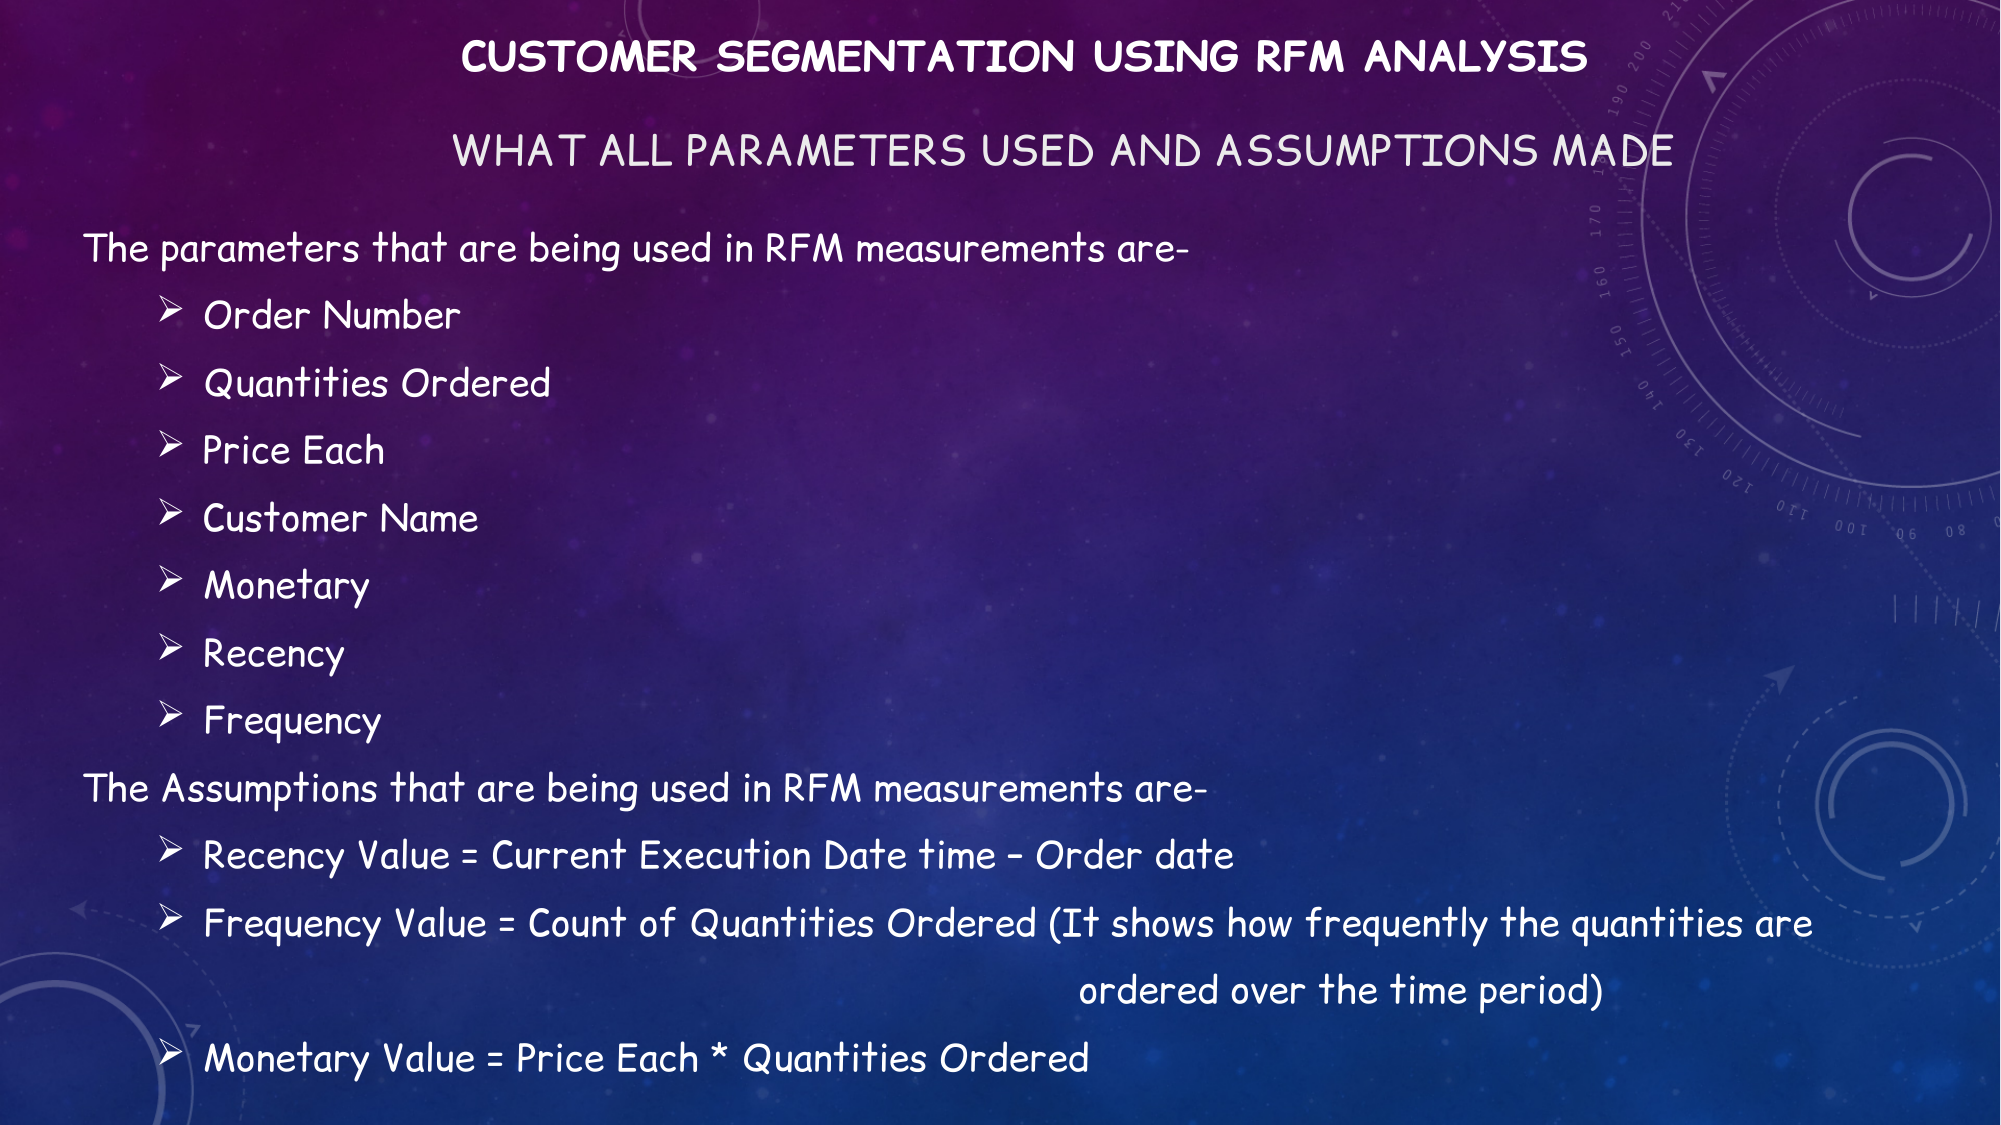

Customer Segmentation using RFM analysis
WHAT ALL PARAMETERS USED AND ASSUMPTIONS MADE
The parameters that are being used in RFM measurements are-
Order Number
Quantities Ordered
Price Each
Customer Name
Monetary
Recency
Frequency
The Assumptions that are being used in RFM measurements are-
Recency Value = Current Execution Date time – Order date
Frequency Value = Count of Quantities Ordered (It shows how frequently the quantities are
                                                                                  ordered over the time period)
Monetary Value = Price Each * Quantities Ordered